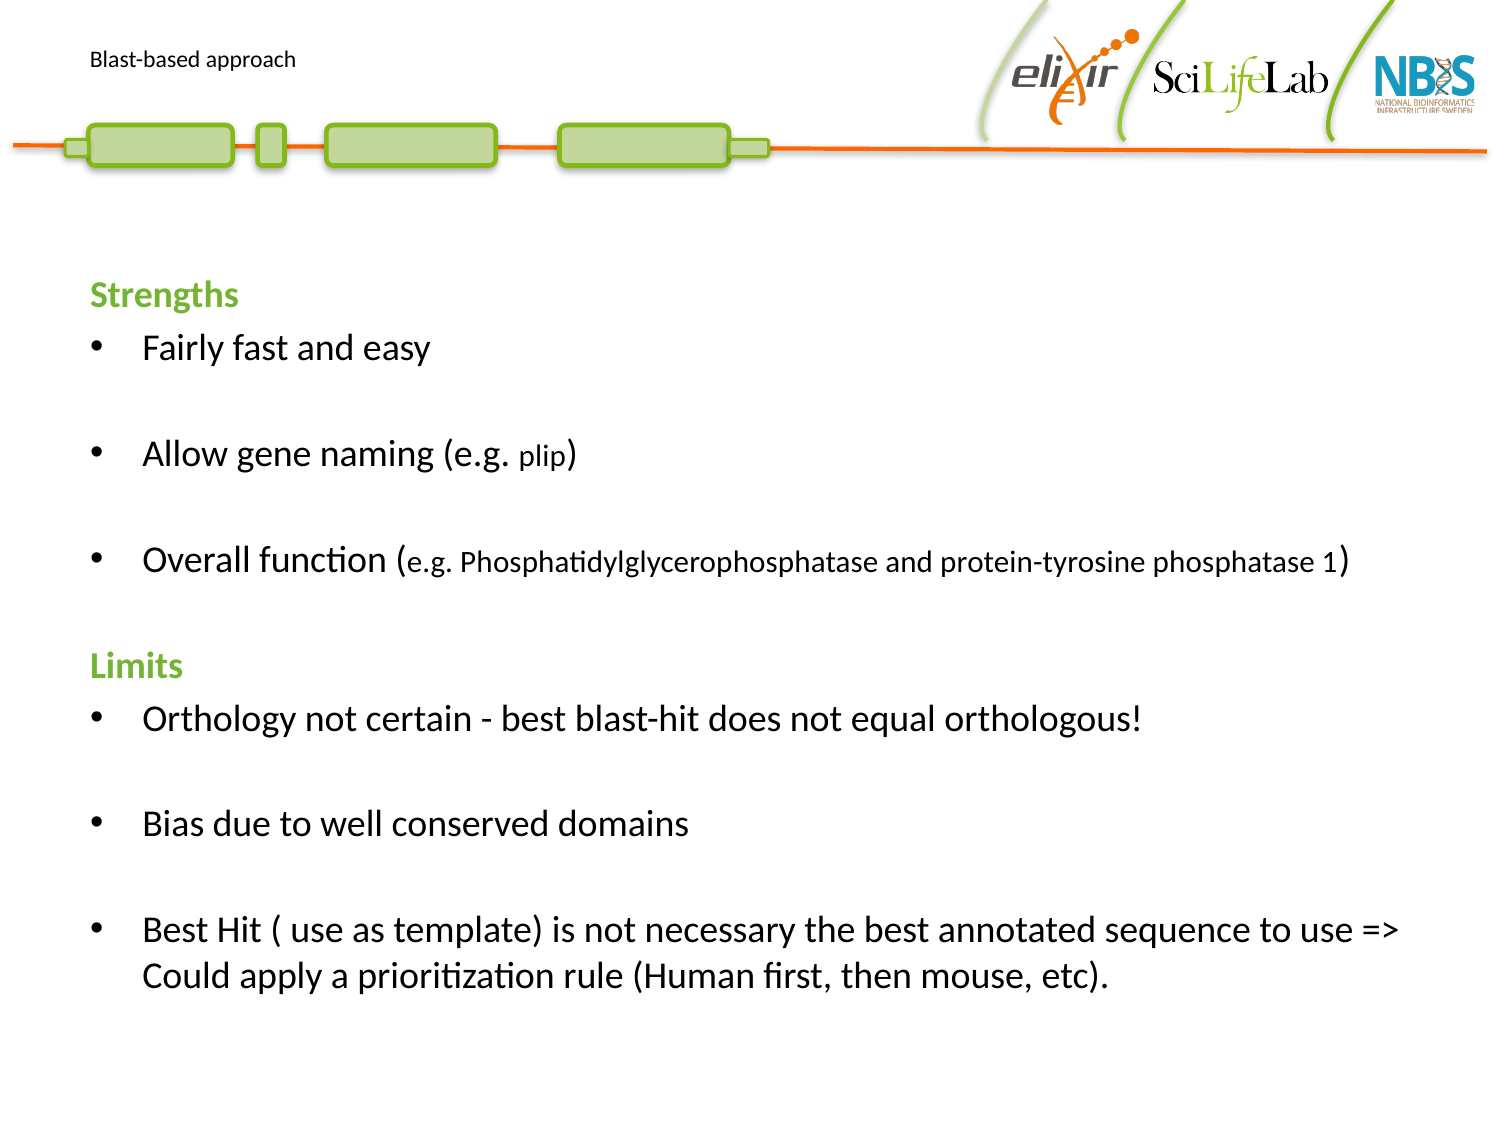

# Blast-based approach
Strengths
Fairly fast and easy

Allow gene naming (e.g. plip)

Overall function (e.g. Phosphatidylglycerophosphatase and protein-tyrosine phosphatase 1)

Limits
Orthology not certain - best blast-hit does not equal orthologous!

Bias due to well conserved domains

Best Hit ( use as template) is not necessary the best annotated sequence to use => Could apply a prioritization rule (Human first, then mouse, etc).